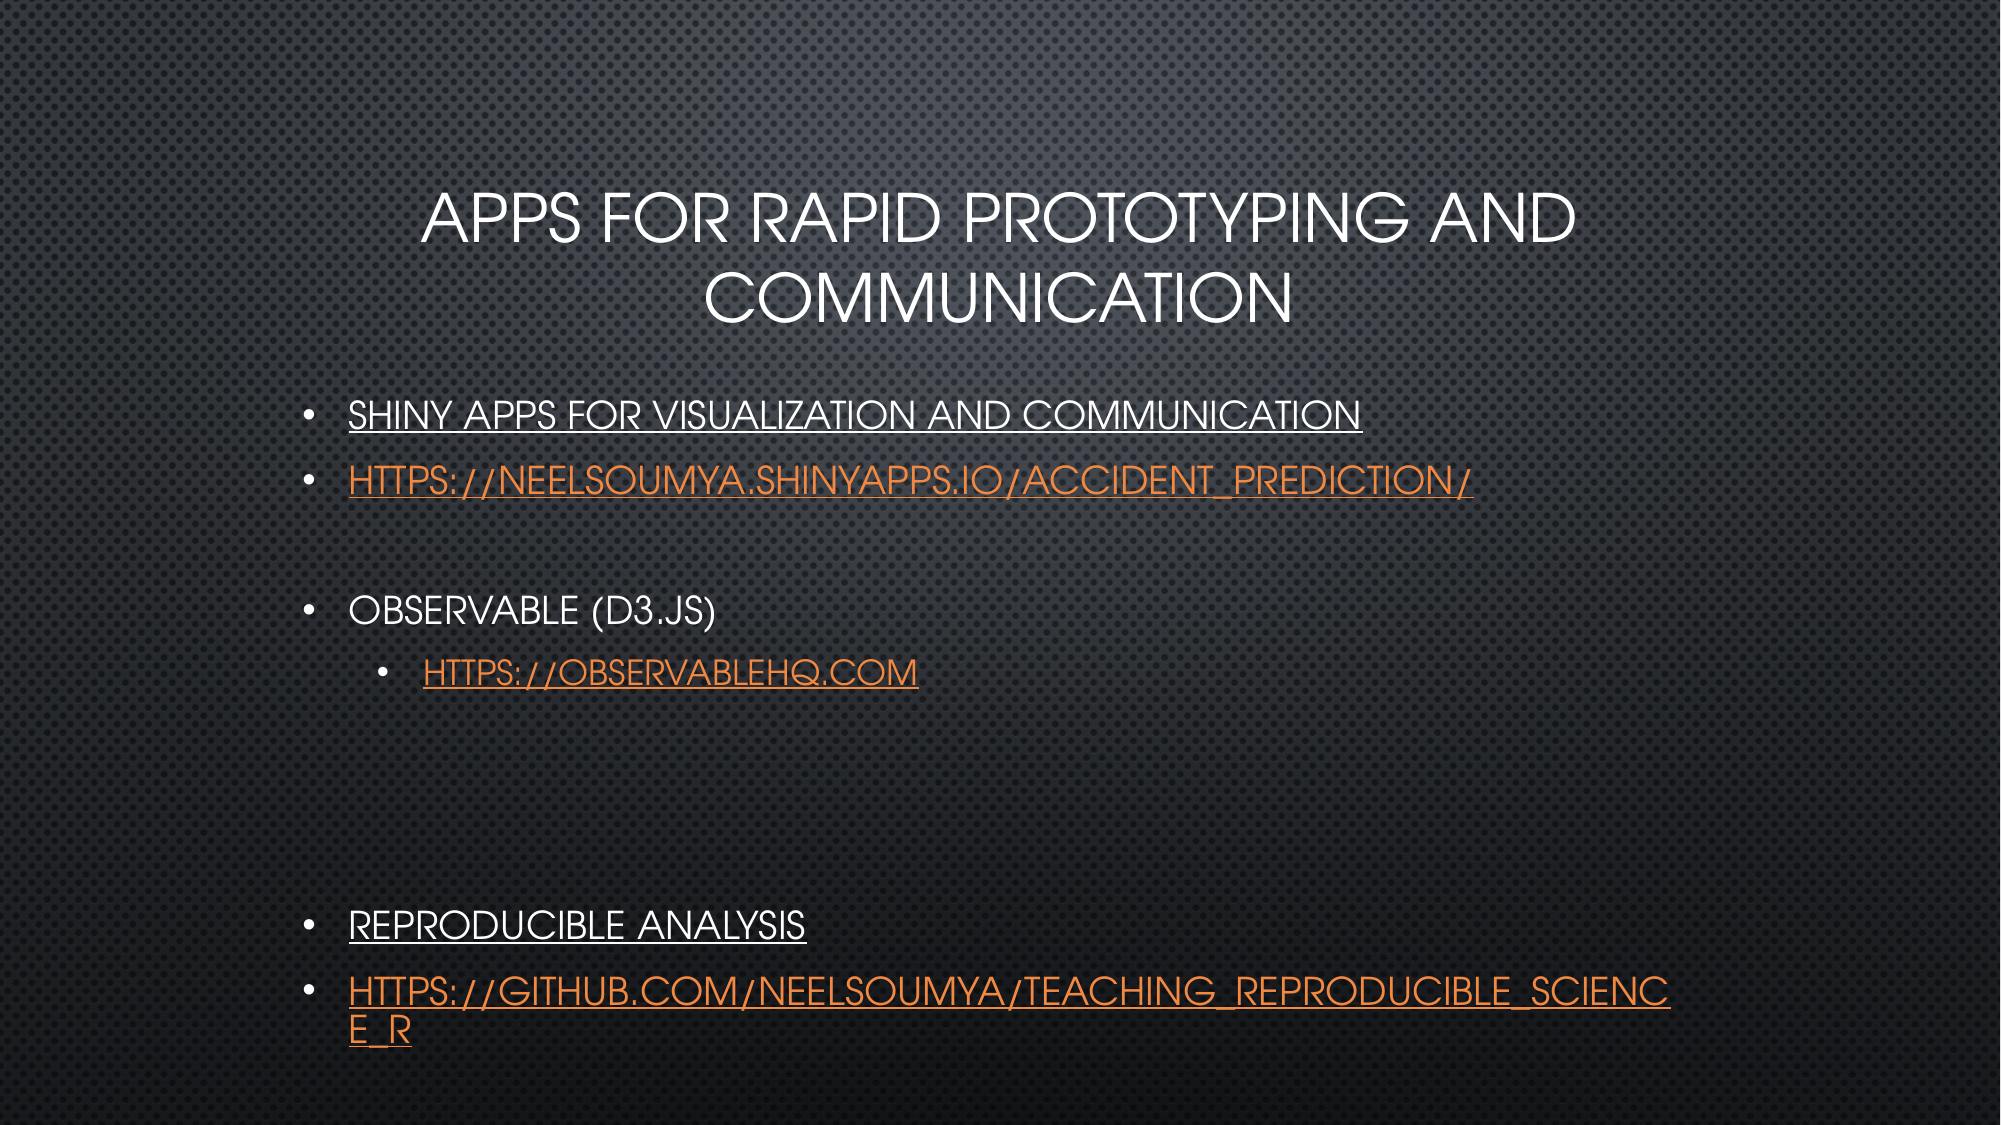

# apps for rapid prototyping and communication
shiny apps for visualization and communication
https://neelsoumya.shinyapps.io/accident_prediction/

Observable (d3.js)
https://observablehq.com

Reproducible analysis
https://github.com/neelsoumya/teaching_reproducible_science_R